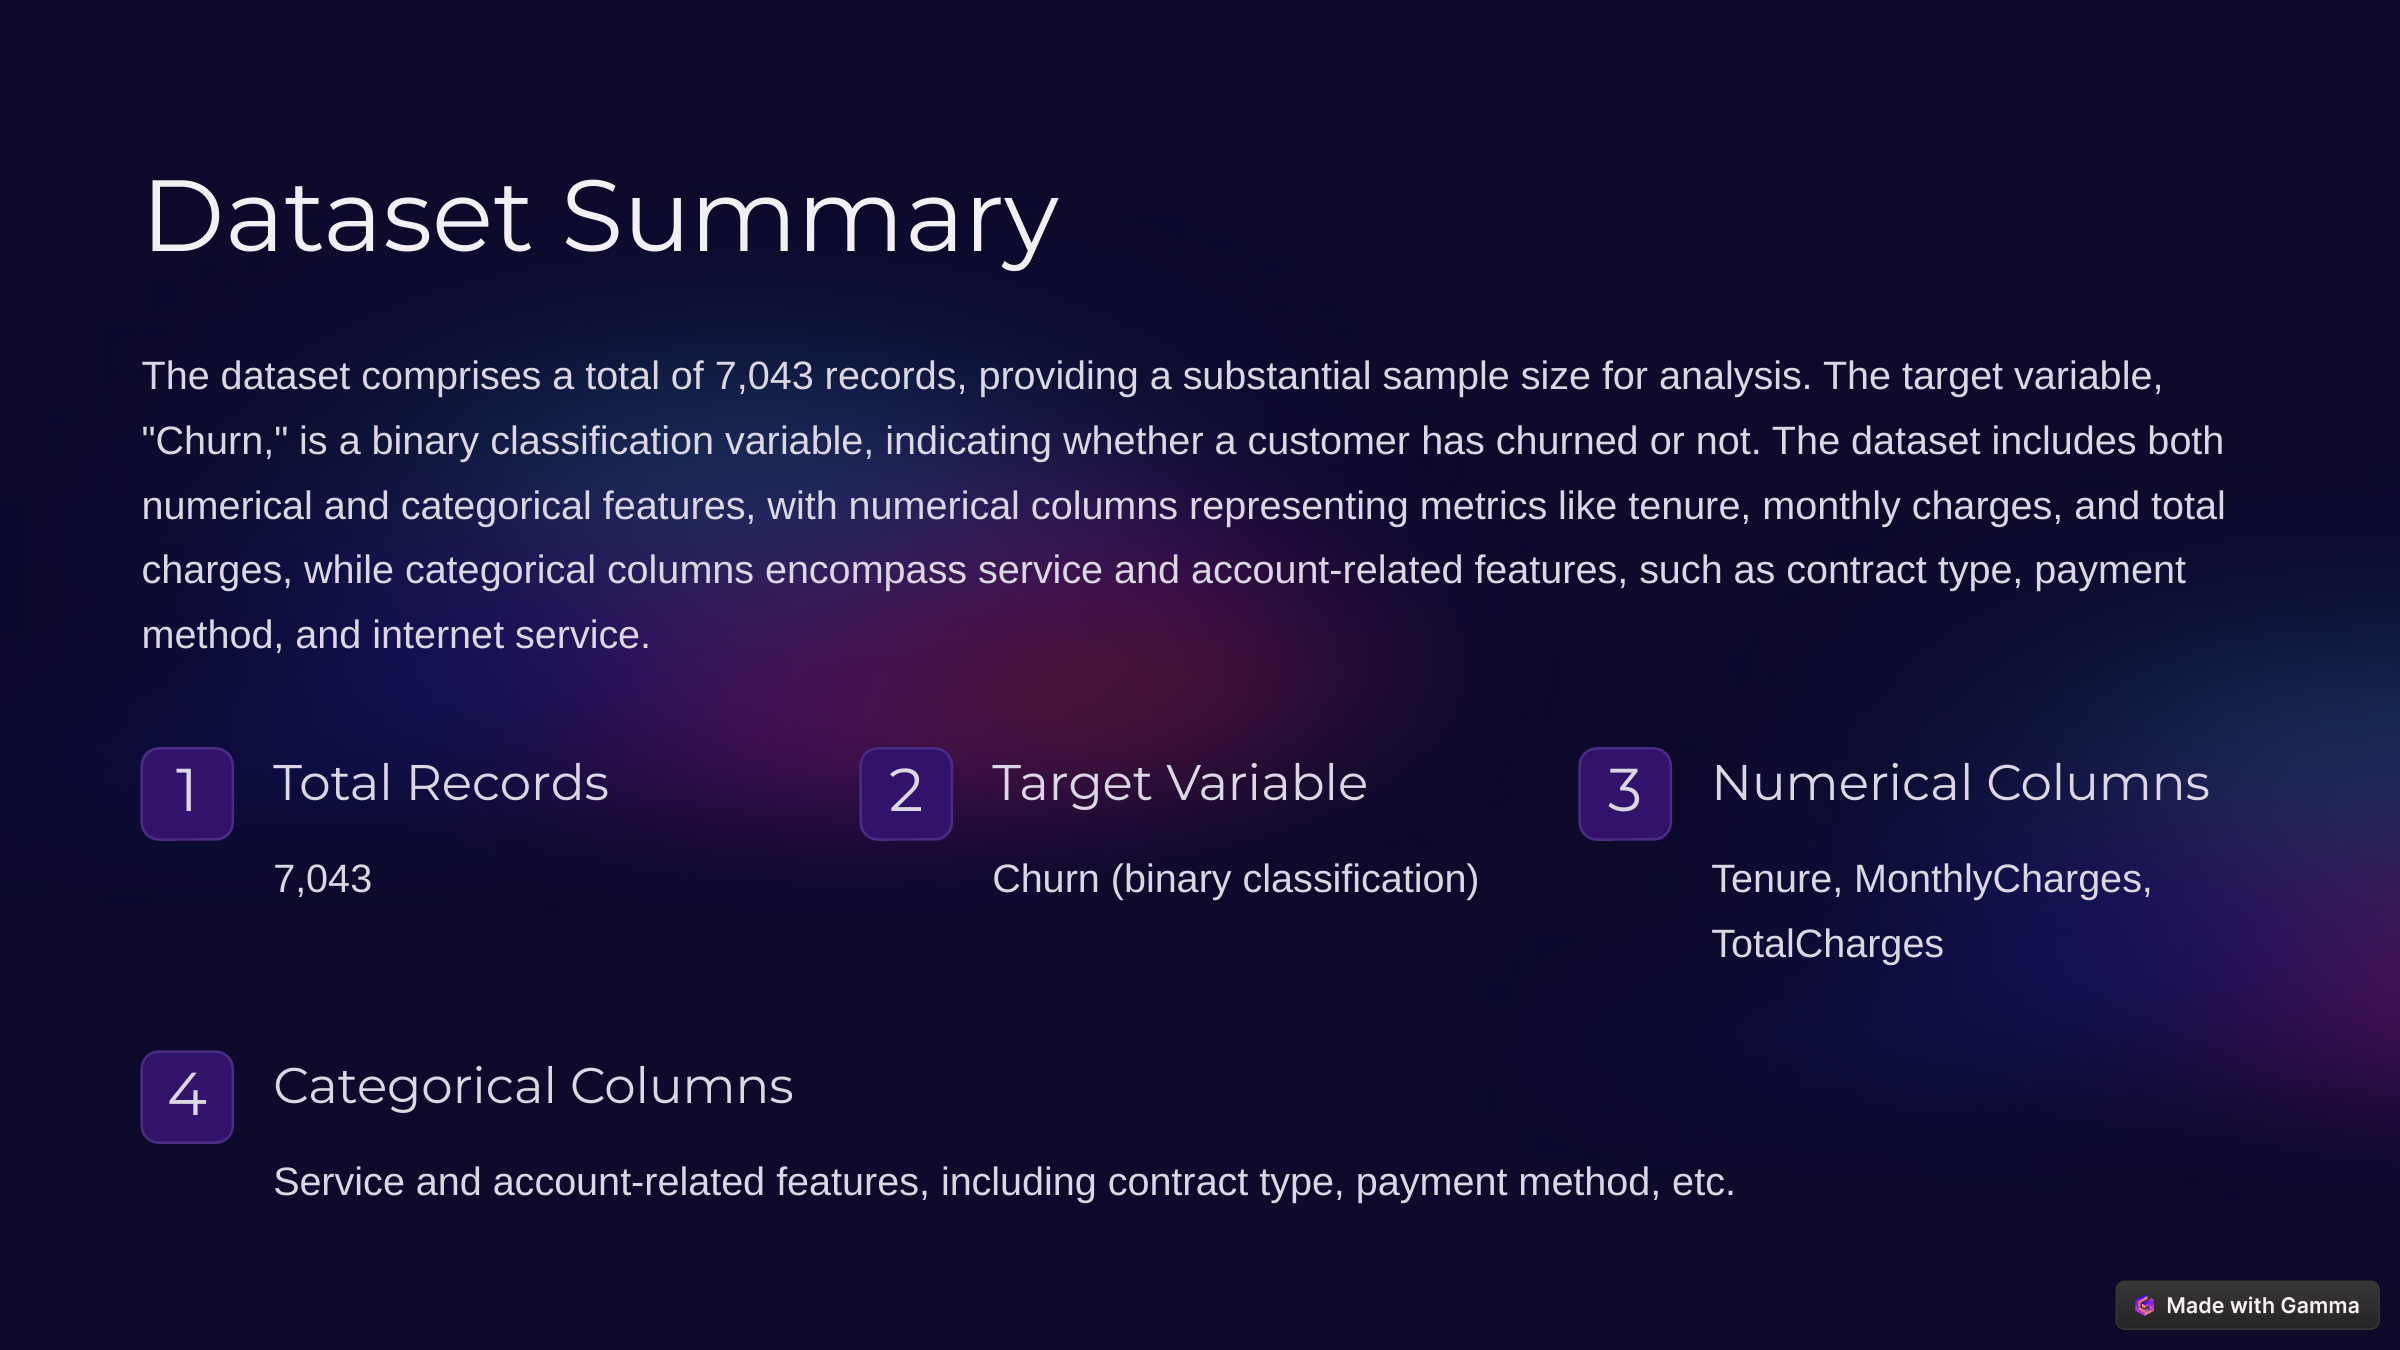

Dataset Summary
The dataset comprises a total of 7,043 records, providing a substantial sample size for analysis. The target variable, "Churn," is a binary classification variable, indicating whether a customer has churned or not. The dataset includes both numerical and categorical features, with numerical columns representing metrics like tenure, monthly charges, and total charges, while categorical columns encompass service and account-related features, such as contract type, payment method, and internet service.

Total Records

Target Variable

Numerical Columns
1
2
3
7,043
Churn (binary classification)
Tenure, MonthlyCharges, TotalCharges

Categorical Columns
4
Service and account-related features, including contract type, payment method, etc.